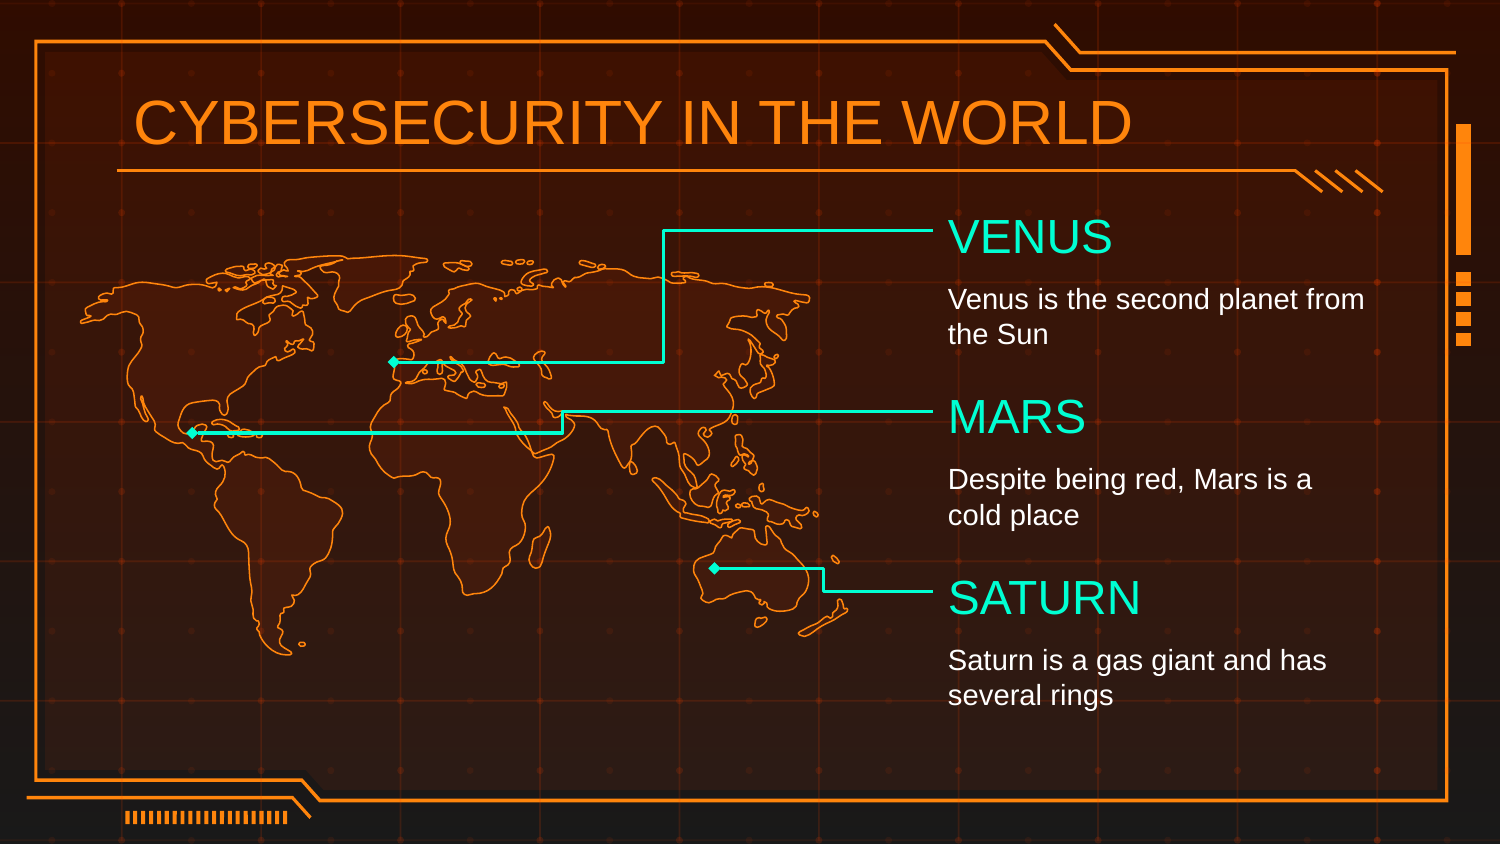

# CYBERSECURITY IN THE WORLD
VENUS

Venus is the second planet from the Sun
MARS
Despite being red, Mars is a cold place
SATURN
Saturn is a gas giant and has several rings